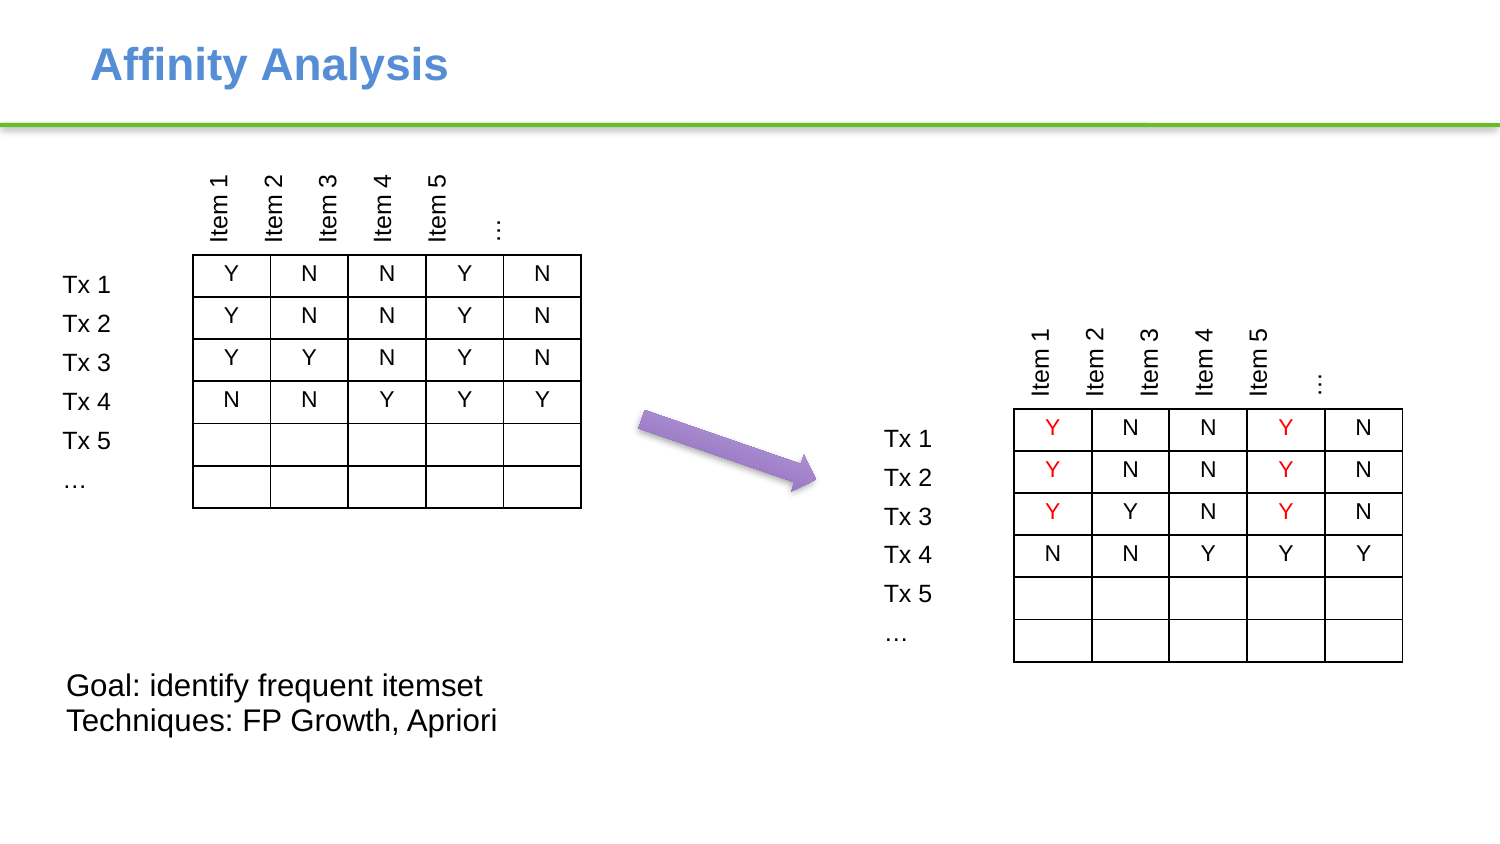

# Affinity Analysis
Item 1
Item 2
Item 3
Item 4
Item 5
…
Item 1
Item 2
Item 3
Item 4
Item 5
…
| Y | N | N | Y | N |
| --- | --- | --- | --- | --- |
| Y | N | N | Y | N |
| Y | Y | N | Y | N |
| N | N | Y | Y | Y |
|  |  |  |  |  |
|  |  |  |  |  |
Tx 1
Tx 2
Tx 3
Tx 4
Tx 5
…
| Y | N | N | Y | N |
| --- | --- | --- | --- | --- |
| Y | N | N | Y | N |
| Y | Y | N | Y | N |
| N | N | Y | Y | Y |
|  |  |  |  |  |
|  |  |  |  |  |
Tx 1
Tx 2
Tx 3
Tx 4
Tx 5
…

Goal: identify frequent itemset
Techniques: FP Growth, Apriori